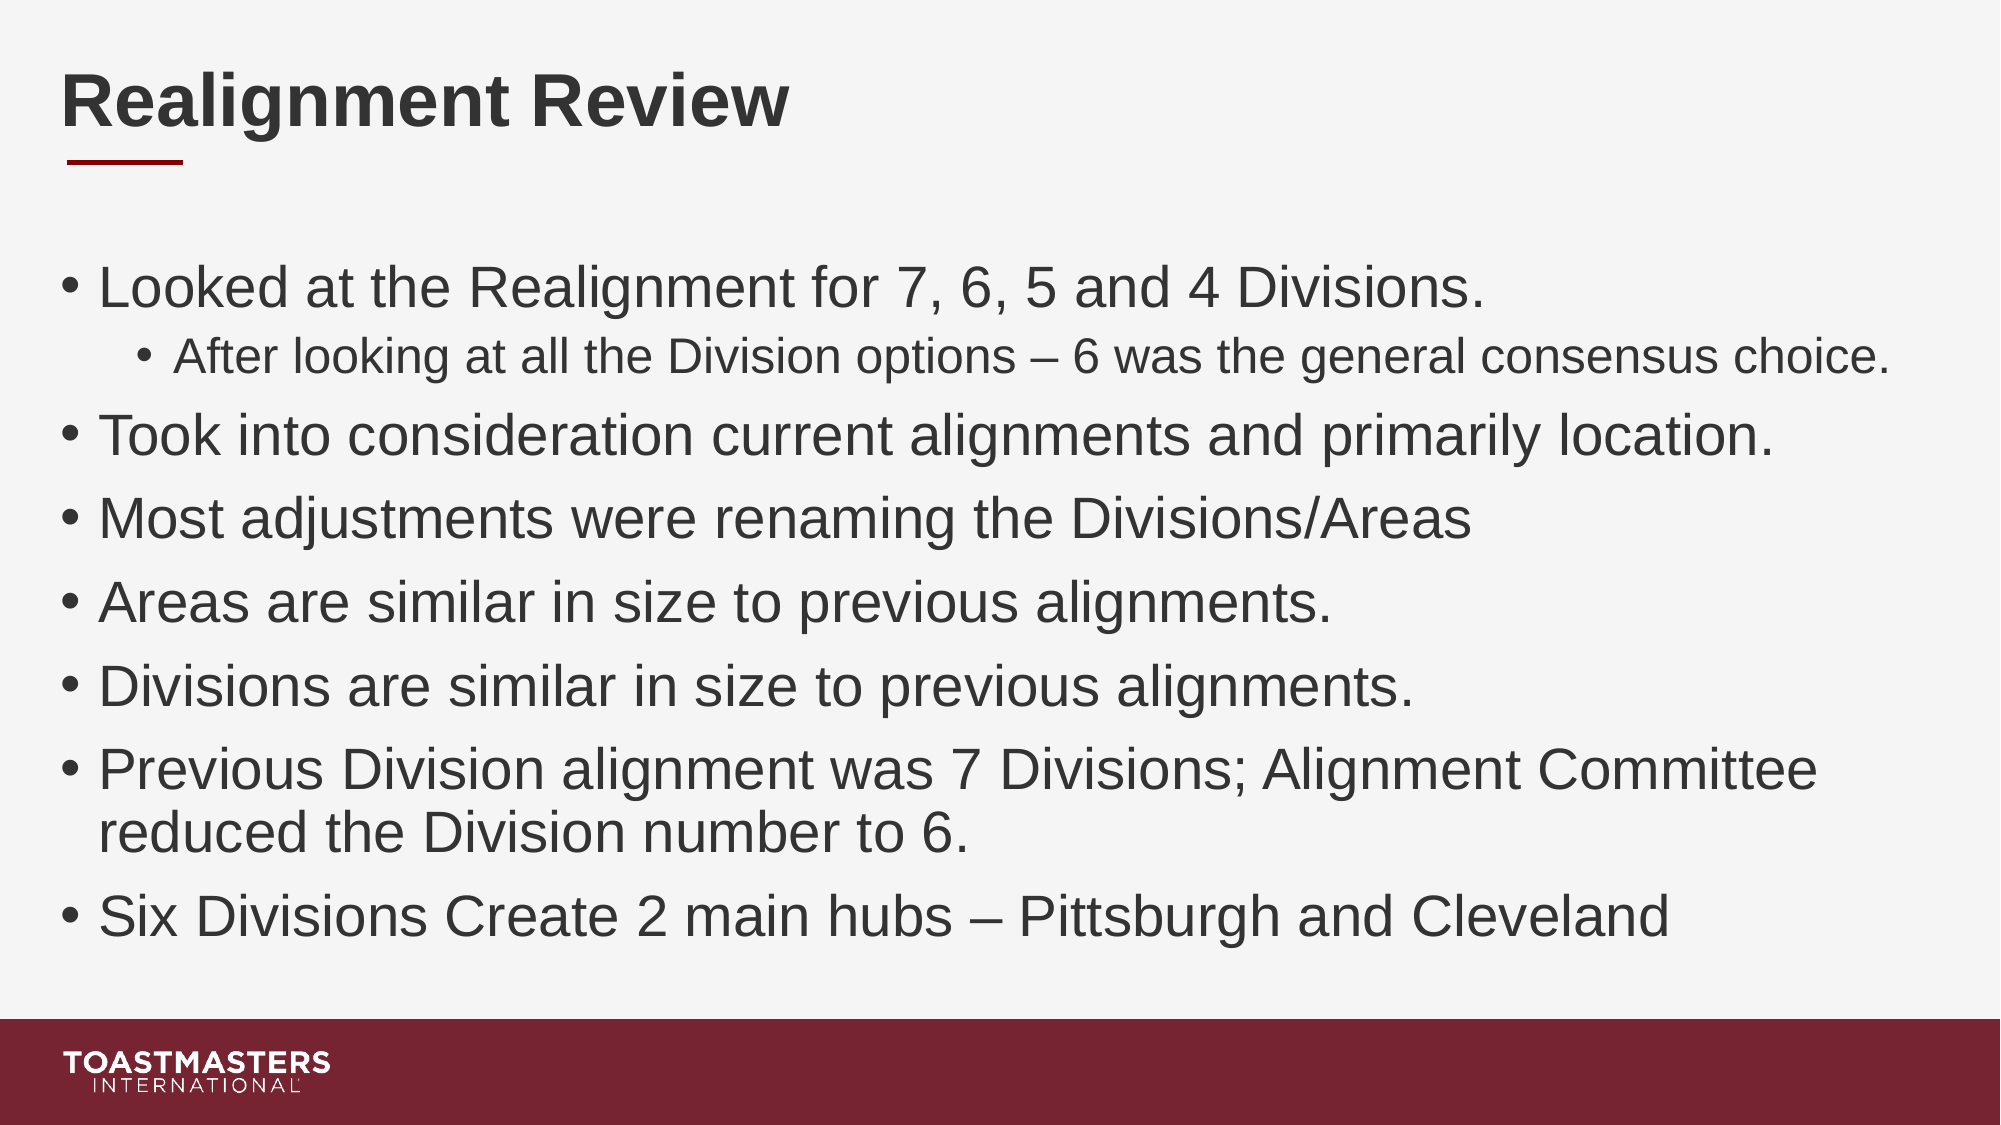

# Realignment Review
Looked at the Realignment for 7, 6, 5 and 4 Divisions.
After looking at all the Division options – 6 was the general consensus choice.
Took into consideration current alignments and primarily location.
Most adjustments were renaming the Divisions/Areas
Areas are similar in size to previous alignments.
Divisions are similar in size to previous alignments.
Previous Division alignment was 7 Divisions; Alignment Committee reduced the Division number to 6.
Six Divisions Create 2 main hubs – Pittsburgh and Cleveland